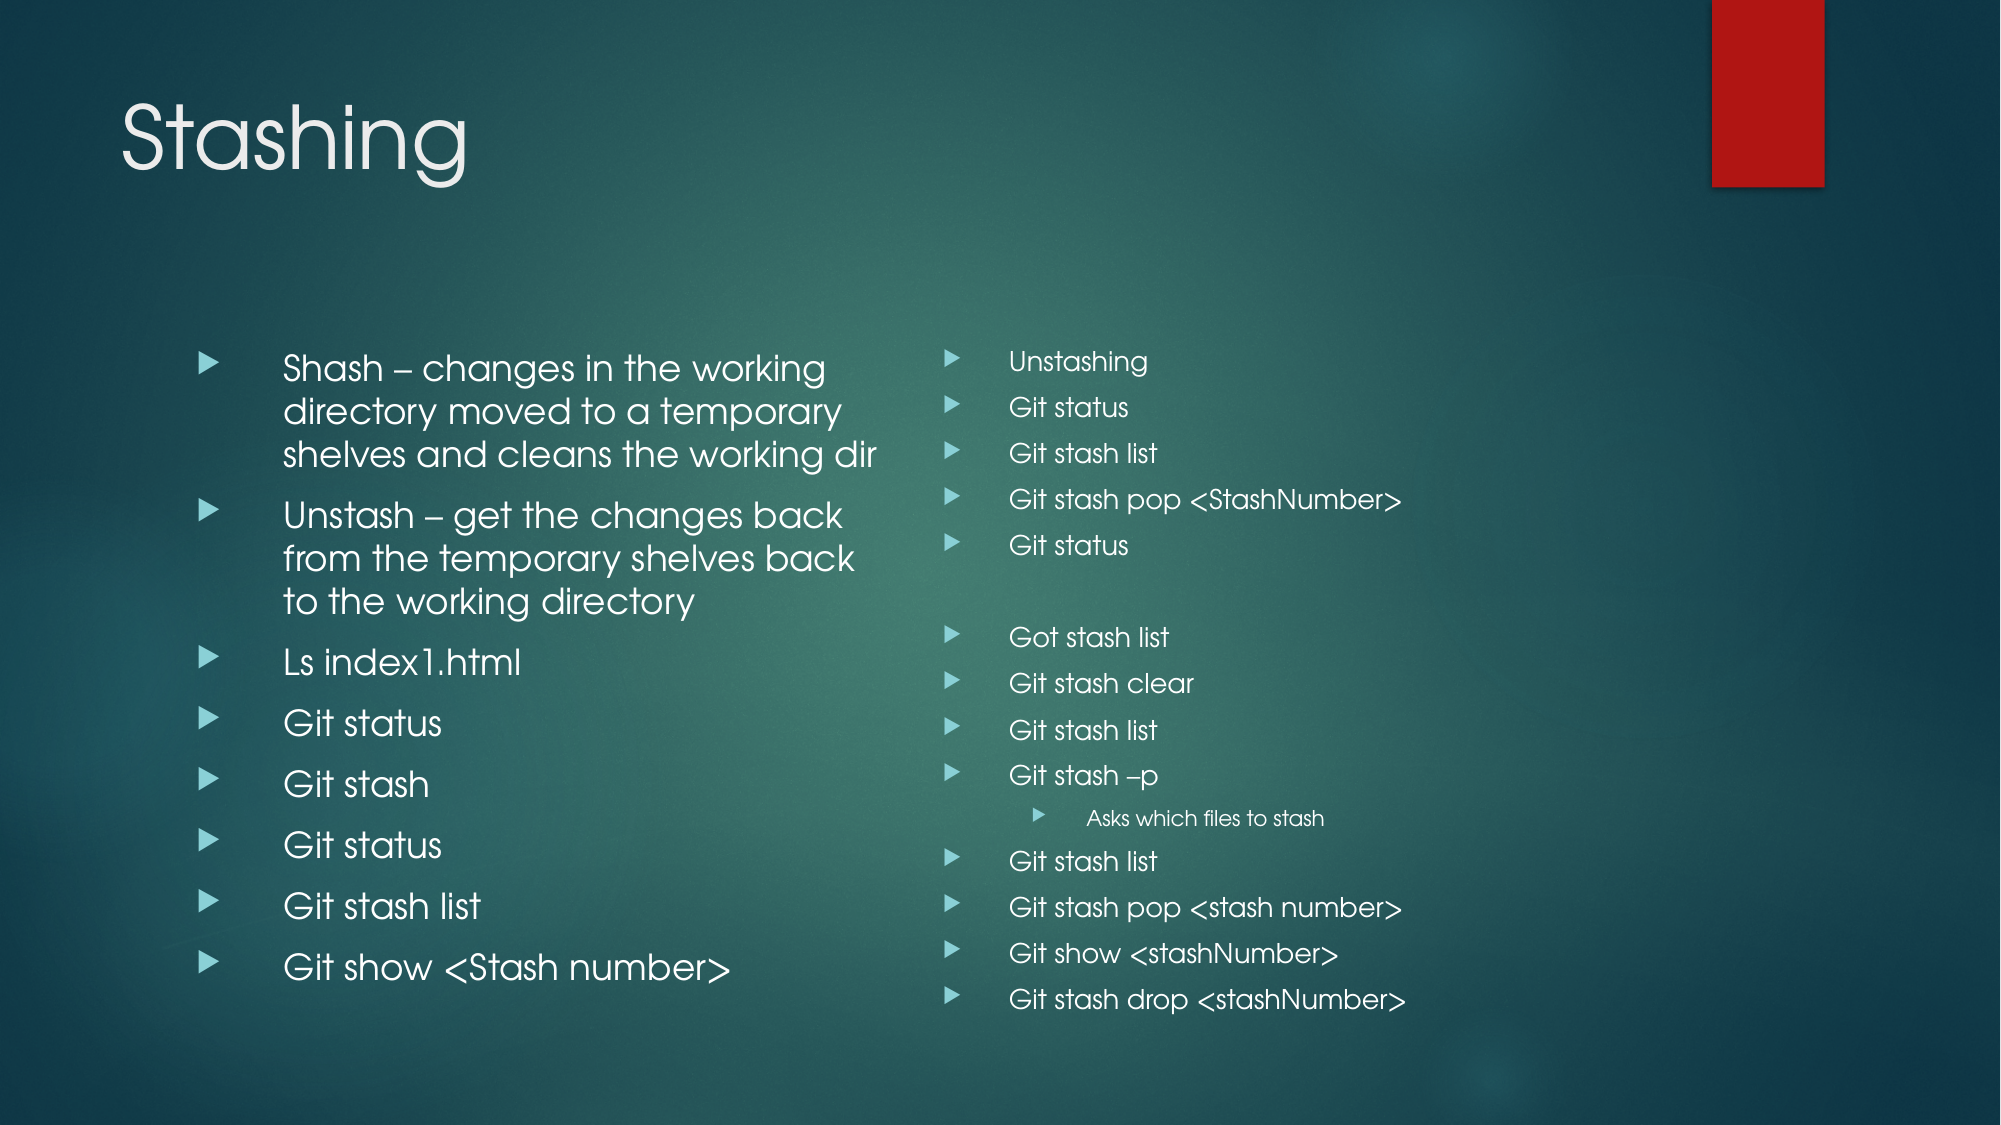

# Stashing
Unstashing
Git status
Git stash list
Git stash pop <StashNumber>
Git status

Got stash list
Git stash clear
Git stash list
Git stash –p
Asks which files to stash
Git stash list
Git stash pop <stash number>
Git show <stashNumber>
Git stash drop <stashNumber>

Shash – changes in the working directory moved to a temporary shelves and cleans the working dir
Unstash – get the changes back from the temporary shelves back to the working directory
Ls index1.html
Git status
Git stash
Git status
Git stash list
Git show <Stash number>